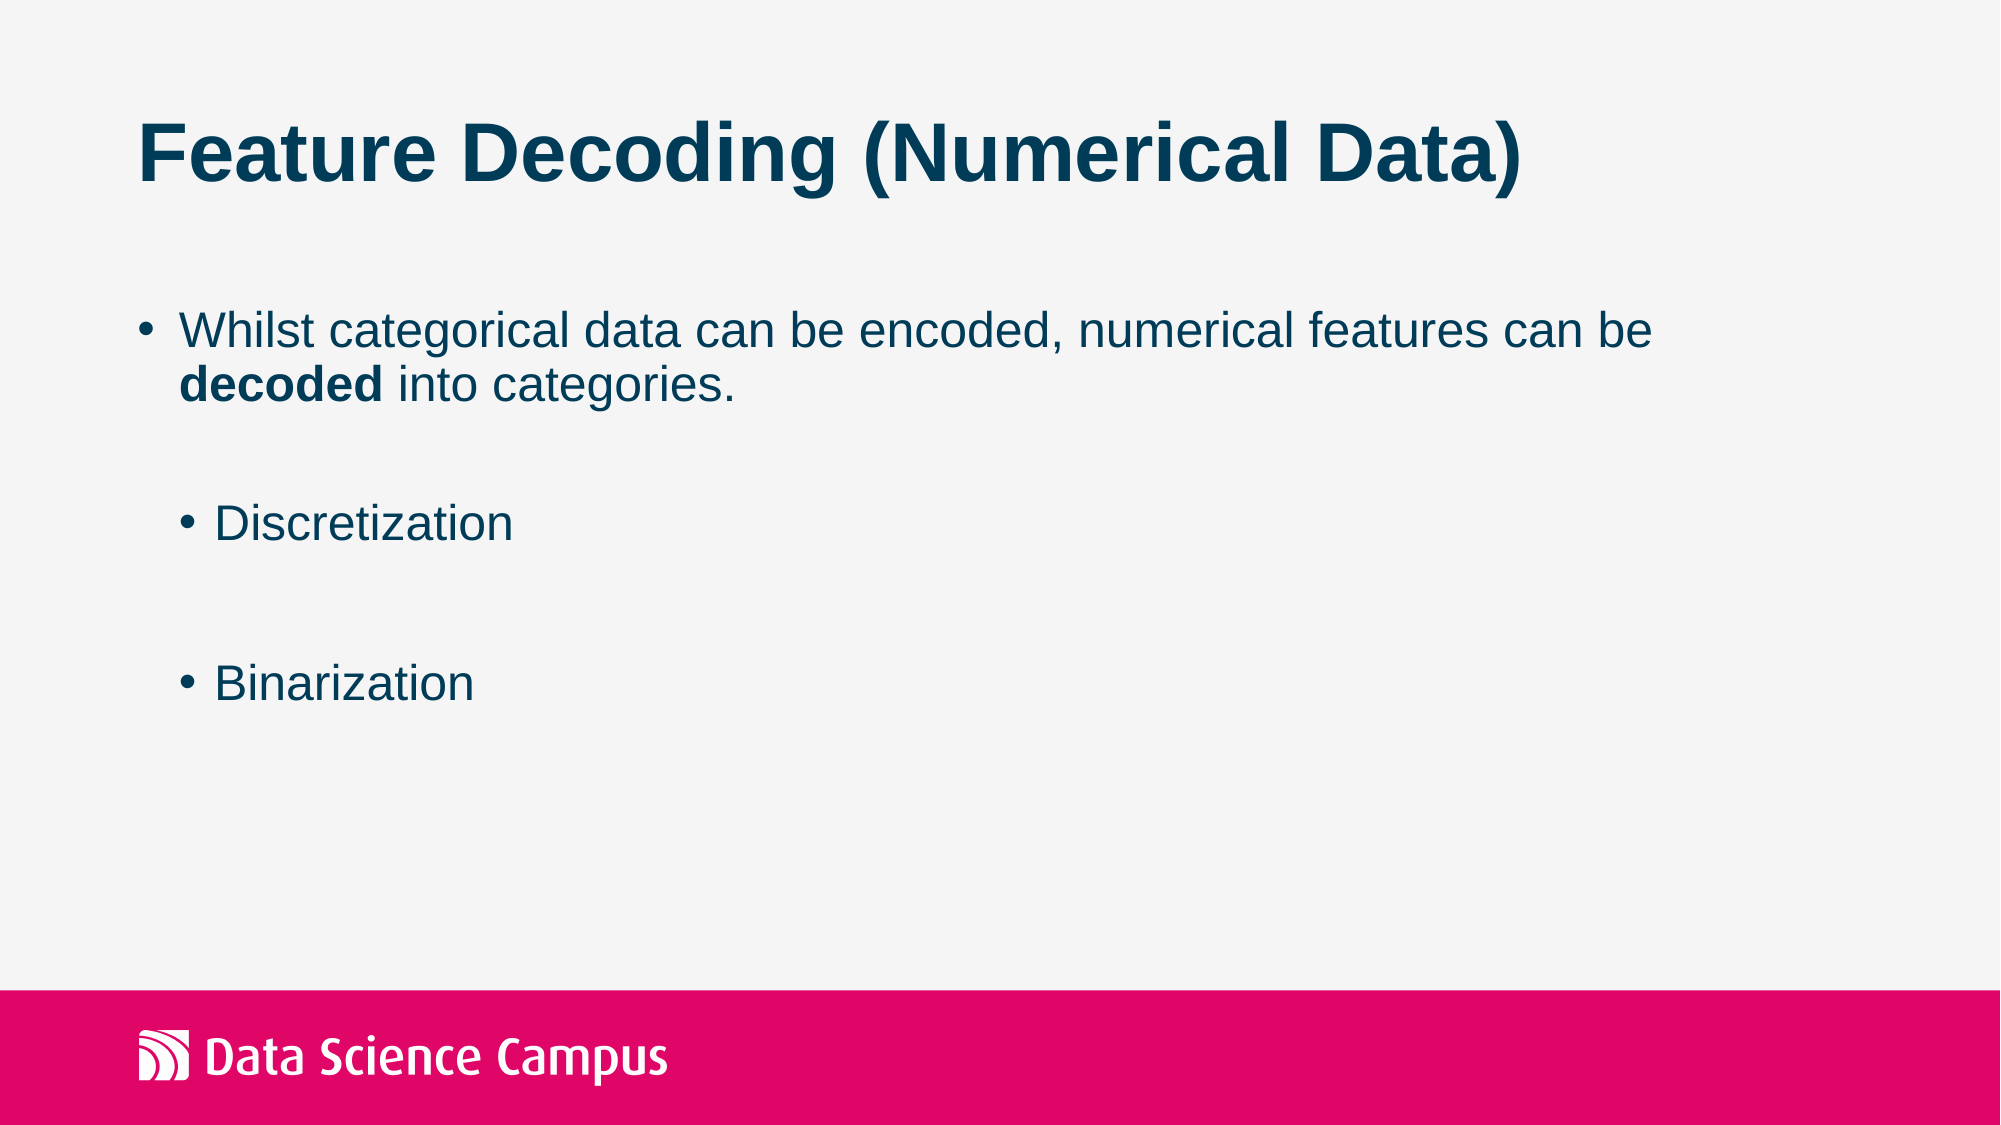

# Feature Decoding (Numerical Data)

Whilst categorical data can be encoded, numerical features can be decoded into categories.

Discretization

Binarization